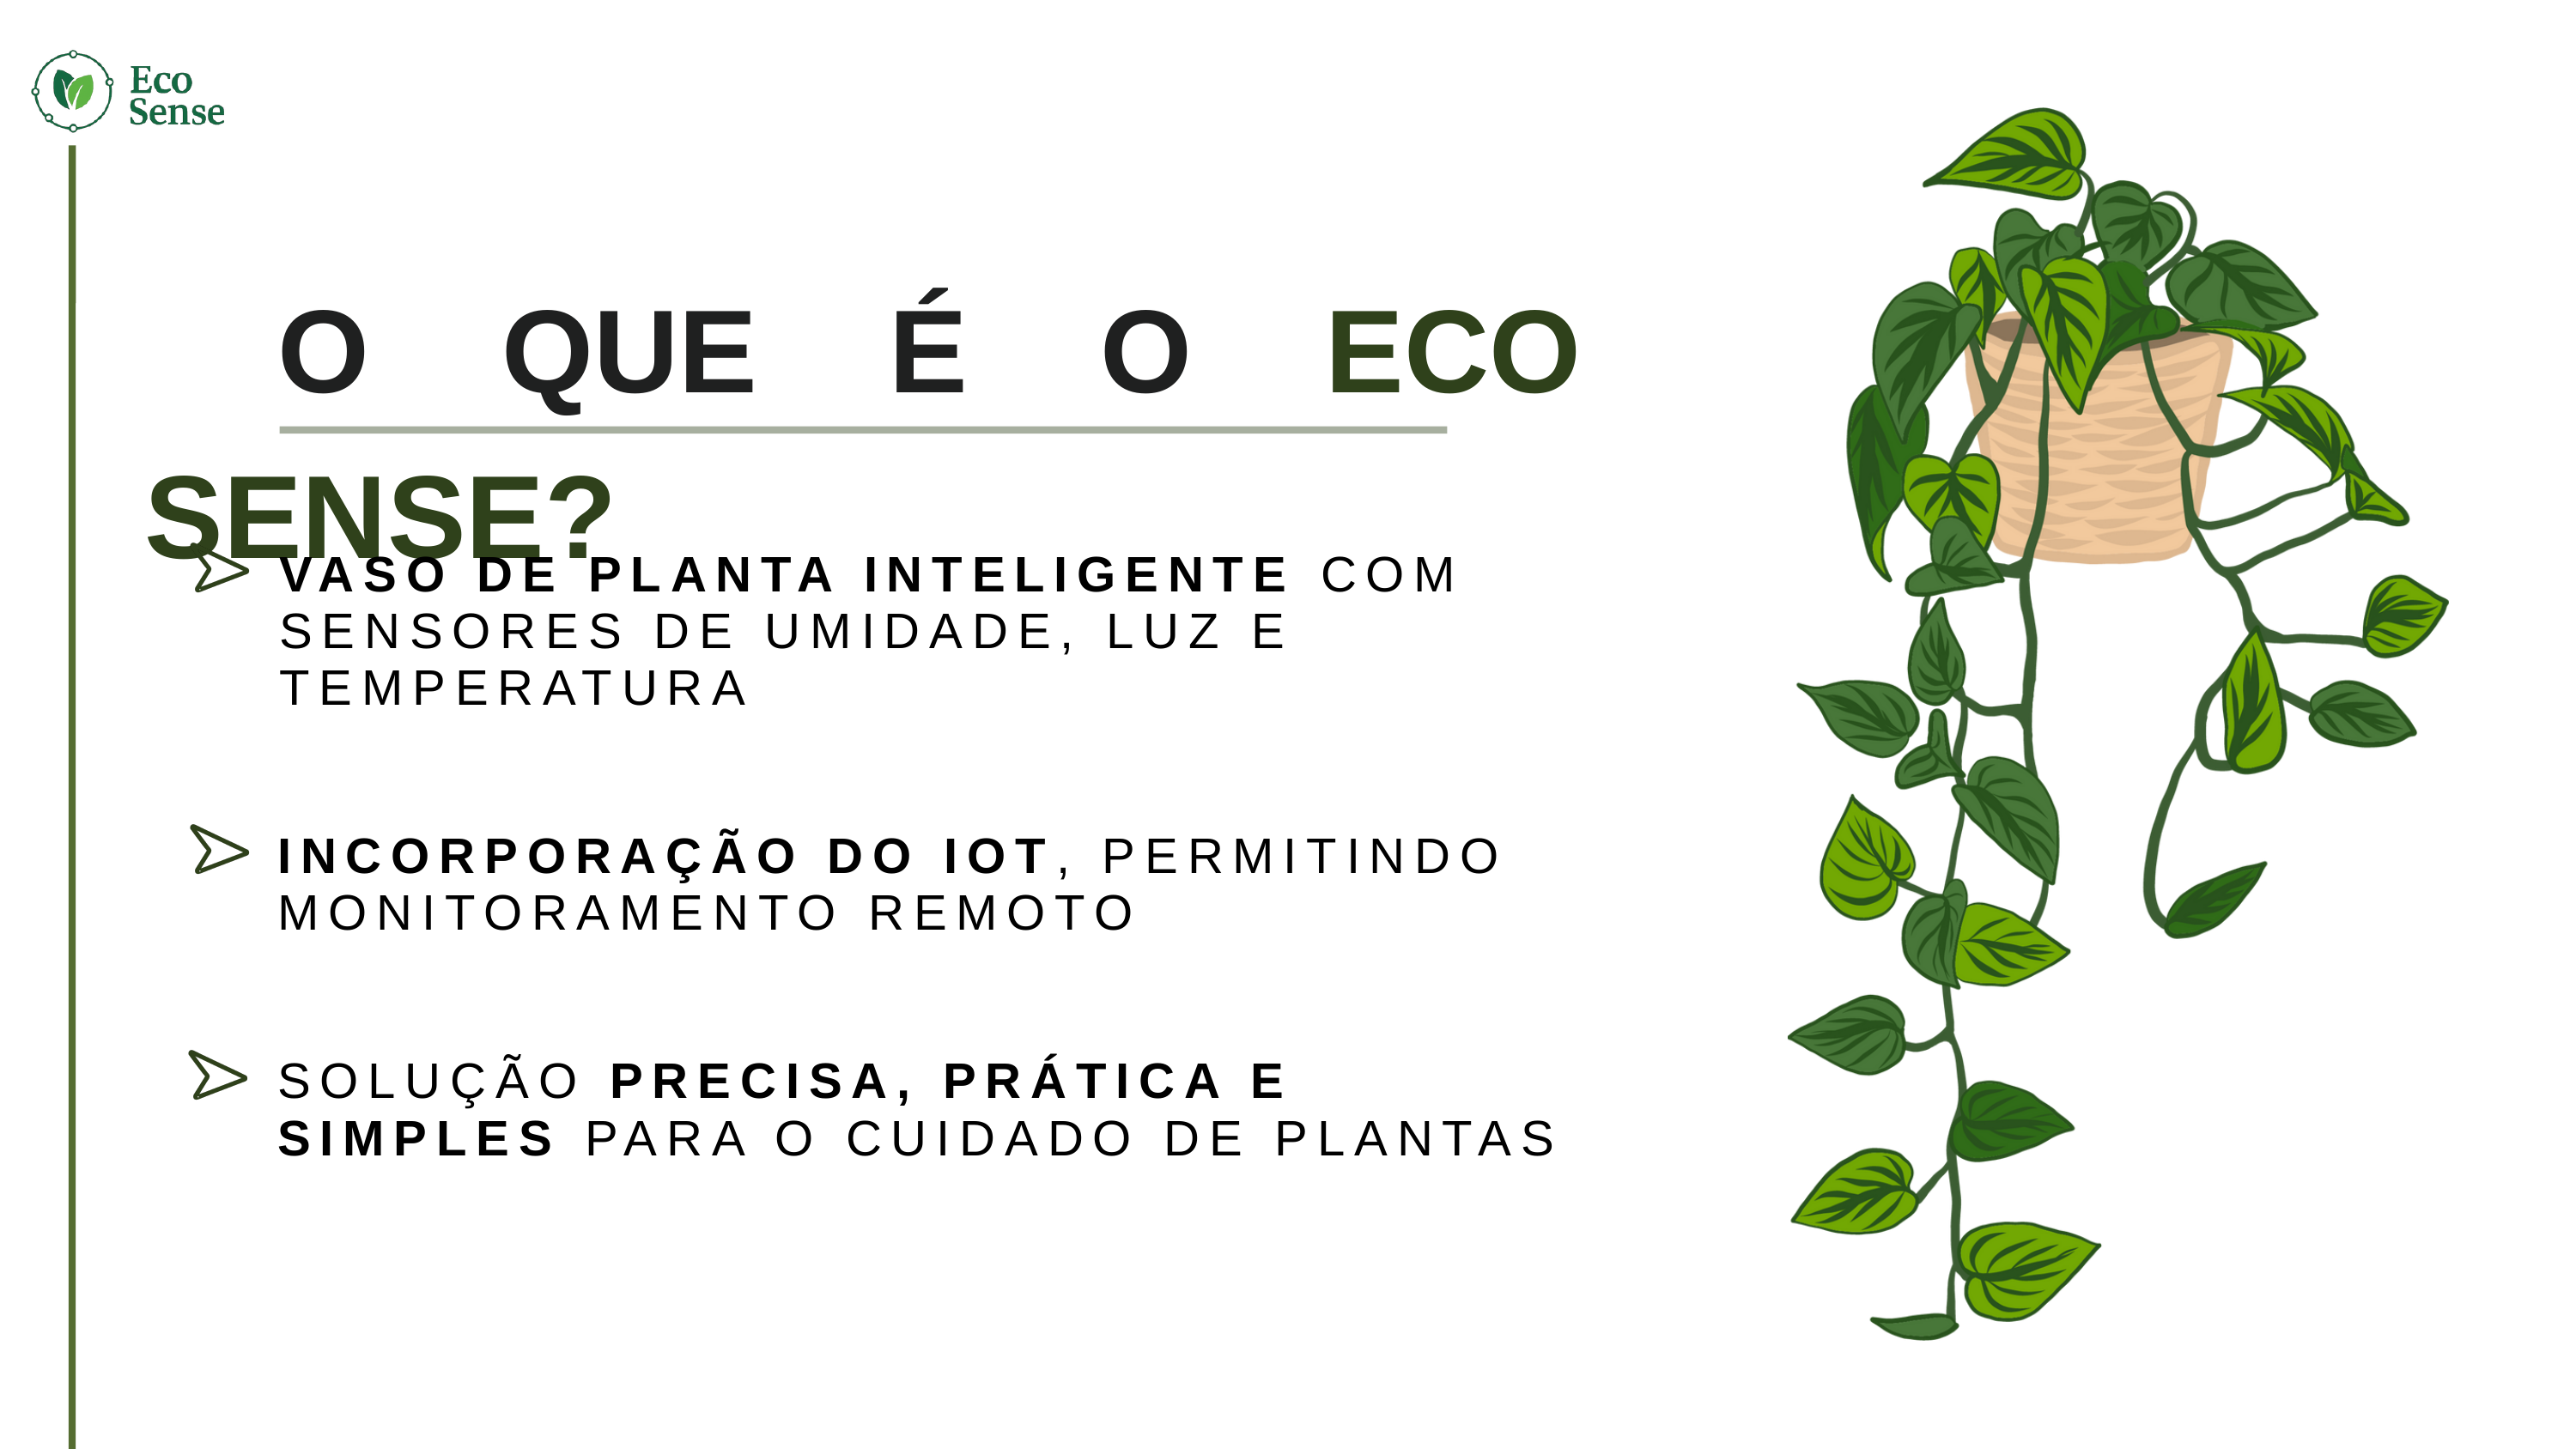

O QUE É O ECO SENSE?

VASO DE PLANTA INTELIGENTE COM SENSORES DE UMIDADE, LUZ E TEMPERATURA

INCORPORAÇÃO DO IOT, PERMITINDO MONITORAMENTO REMOTO

SOLUÇÃO PRECISA, PRÁTICA E SIMPLES PARA O CUIDADO DE PLANTAS